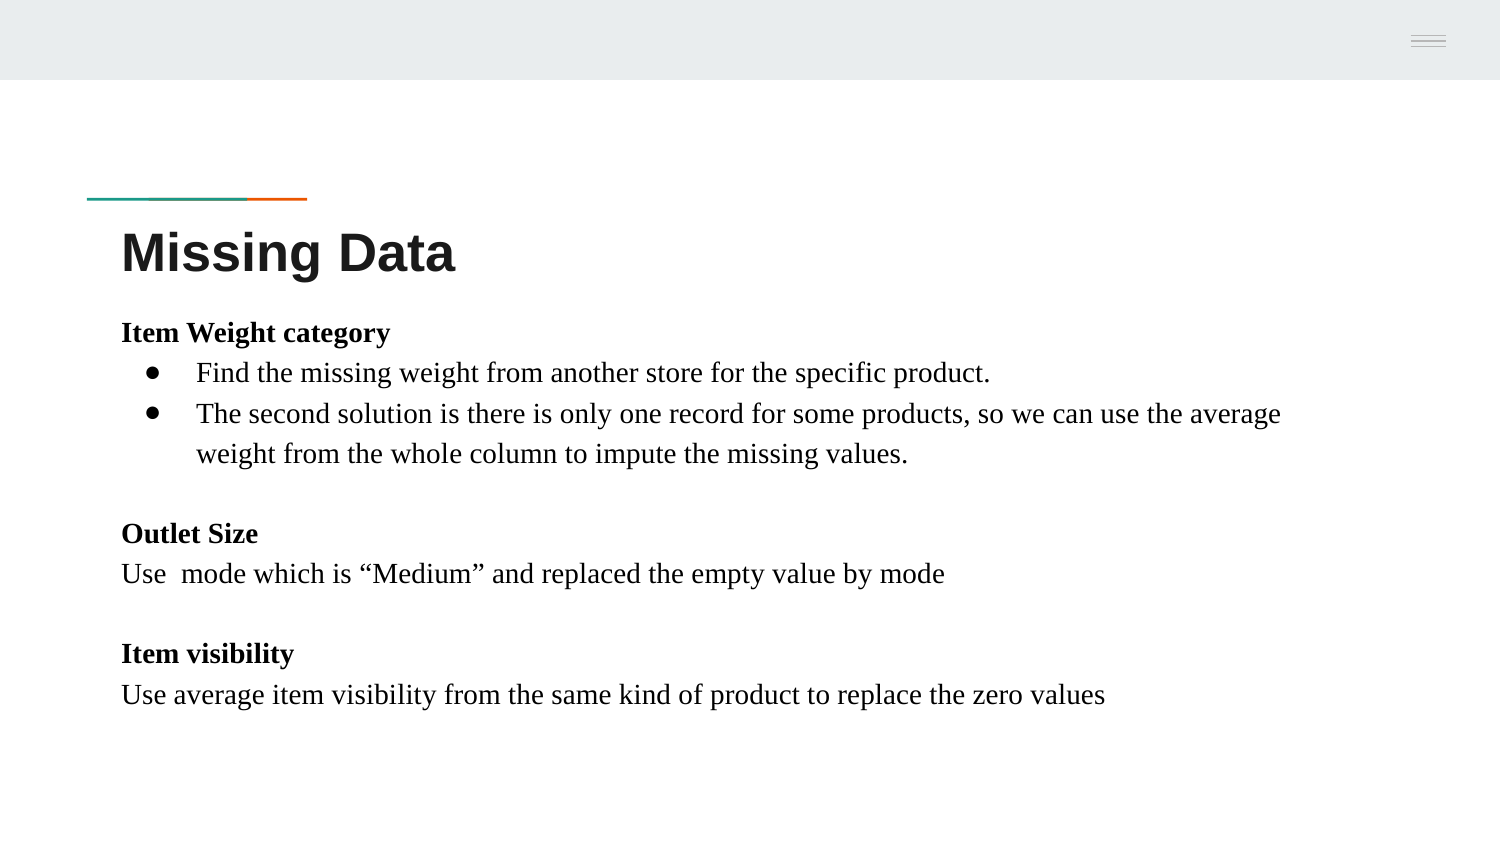

# Missing Data

Item Weight category
Find the missing weight from another store for the specific product.
The second solution is there is only one record for some products, so we can use the average weight from the whole column to impute the missing values.

Outlet Size
Use  mode which is “Medium” and replaced the empty value by mode

Item visibility
Use average item visibility from the same kind of product to replace the zero values